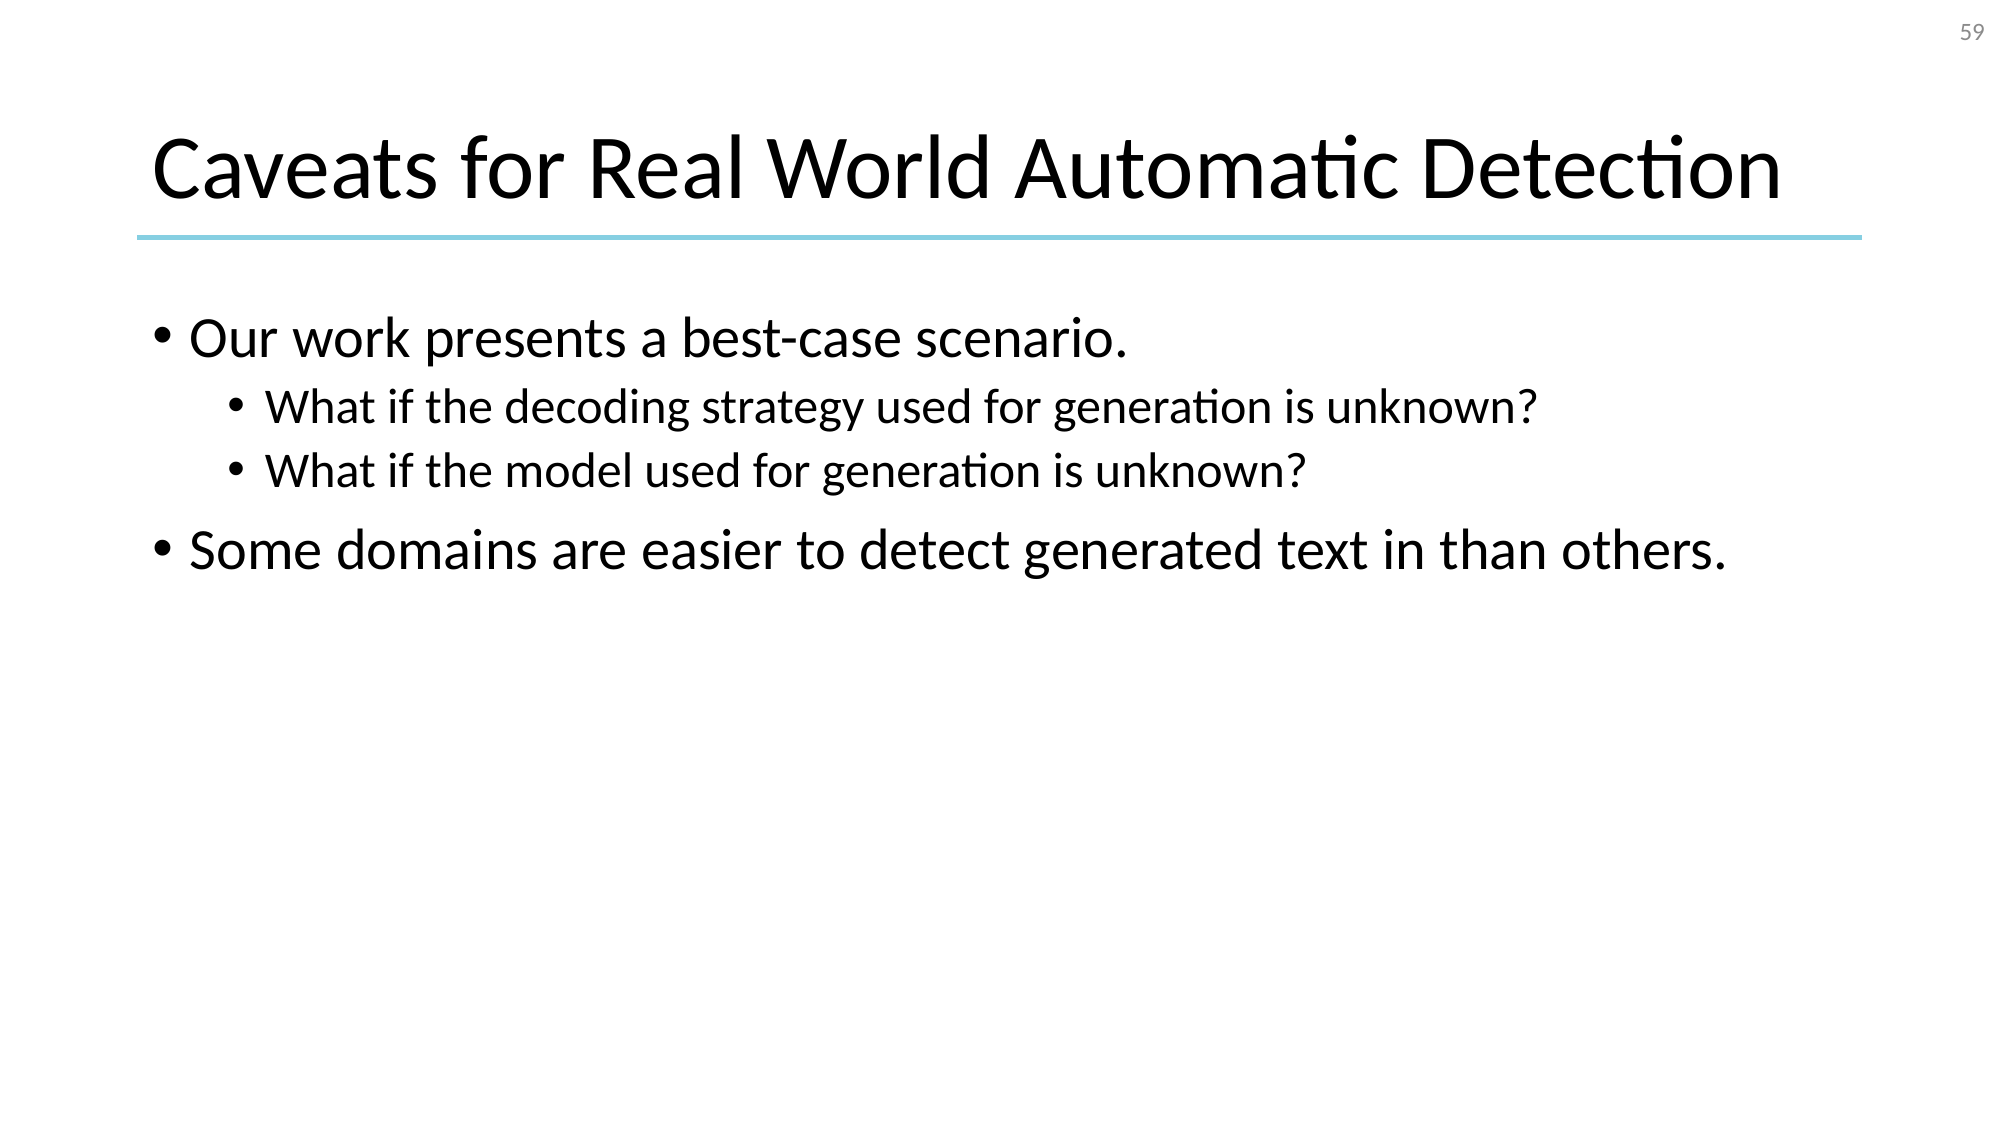

59
# Caveats for Real World Automatic Detection
Our work presents a best-case scenario.
What if the decoding strategy used for generation is unknown?
What if the model used for generation is unknown?
Some domains are easier to detect generated text in than others.